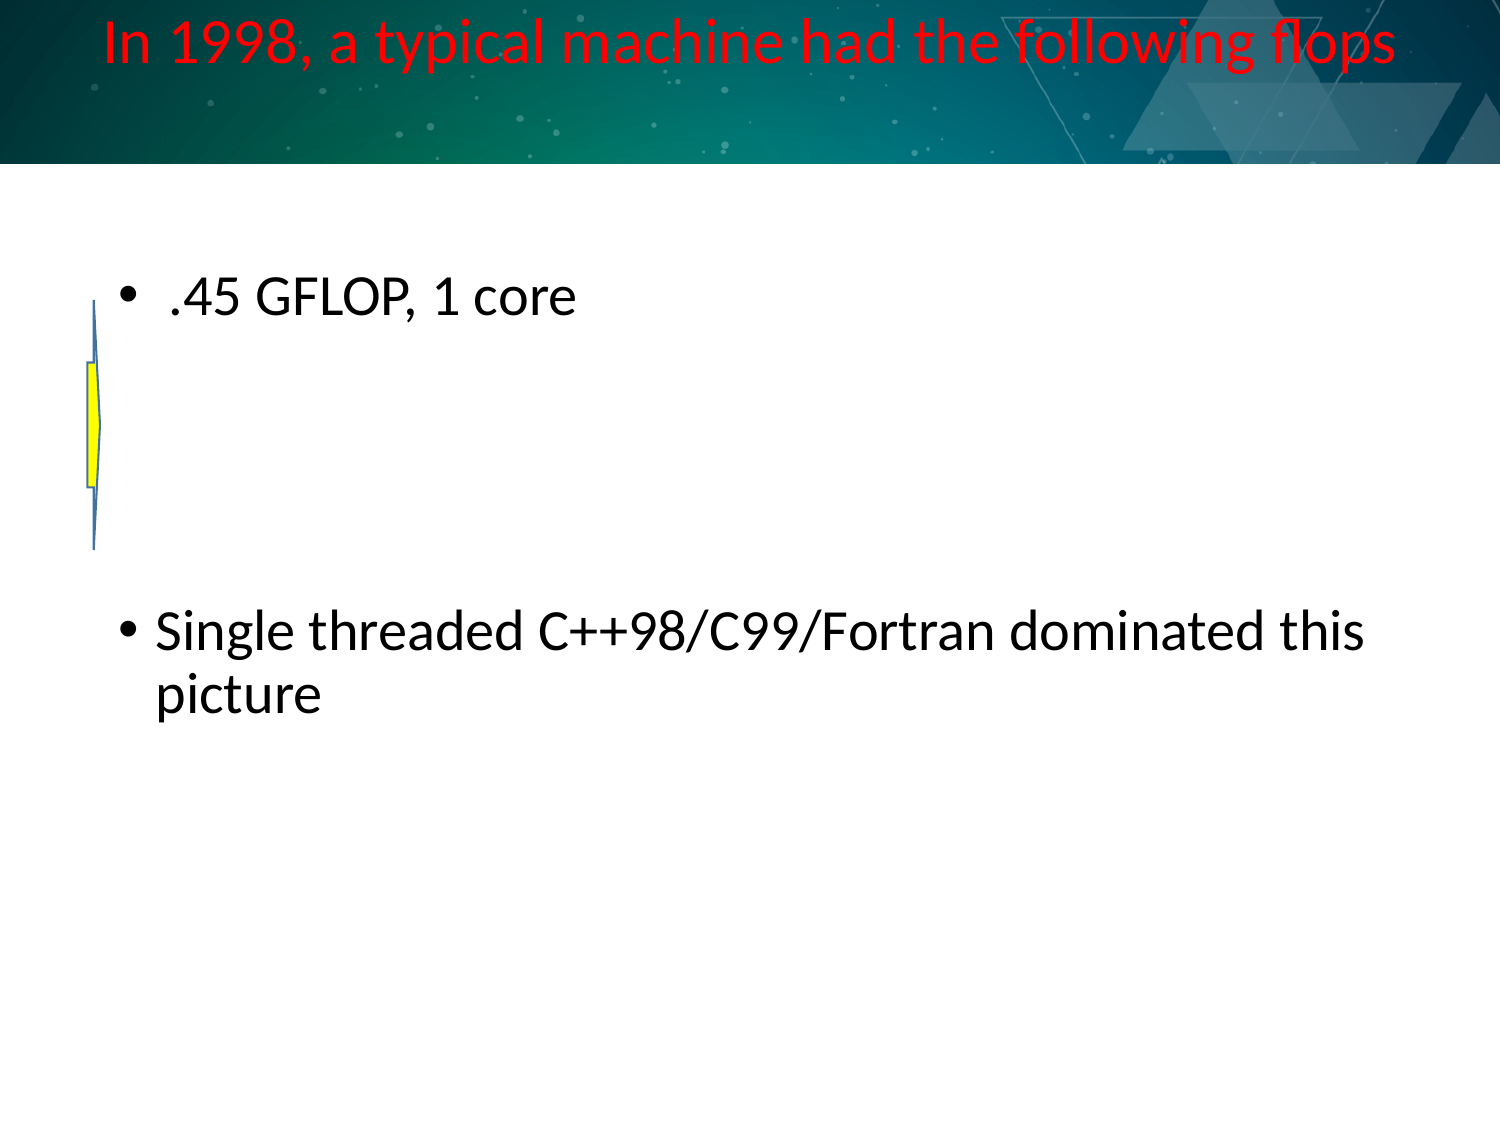

# In 1998, a typical machine had the following flops
 .45 GFLOP, 1 core

Single threaded C++98/C99/Fortran dominated this picture